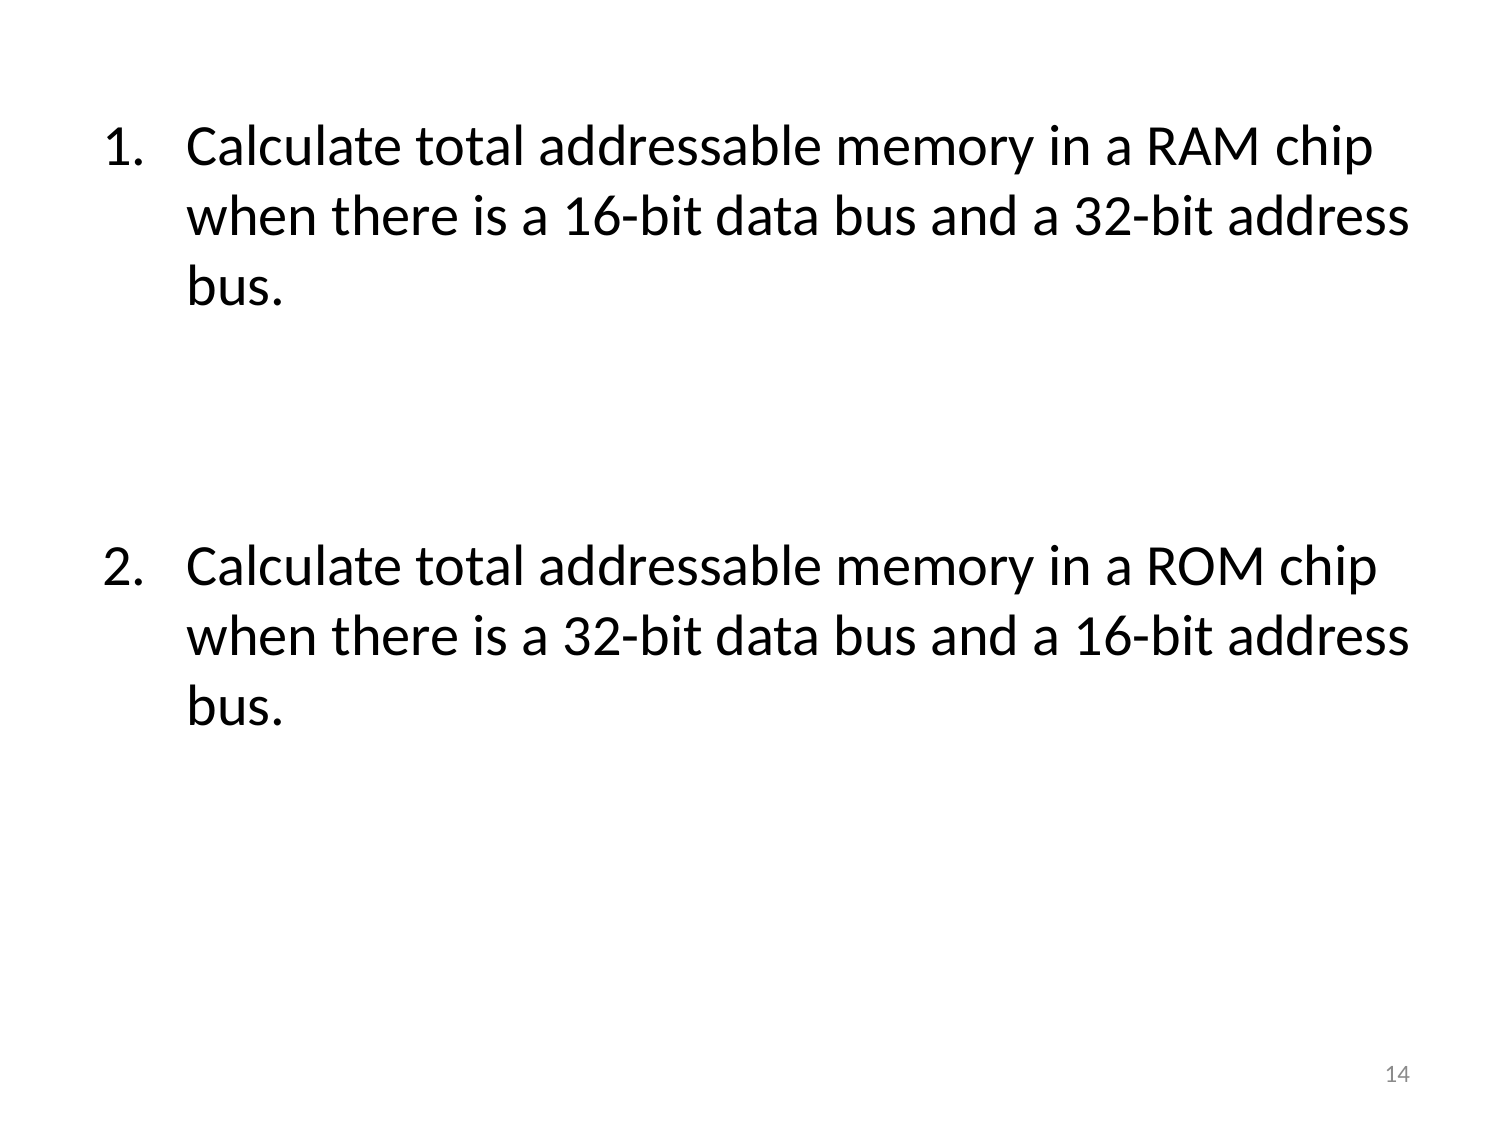

Calculate total addressable memory in a RAM chip when there is a 16-bit data bus and a 32-bit address bus.

Calculate total addressable memory in a ROM chip when there is a 32-bit data bus and a 16-bit address bus.
14